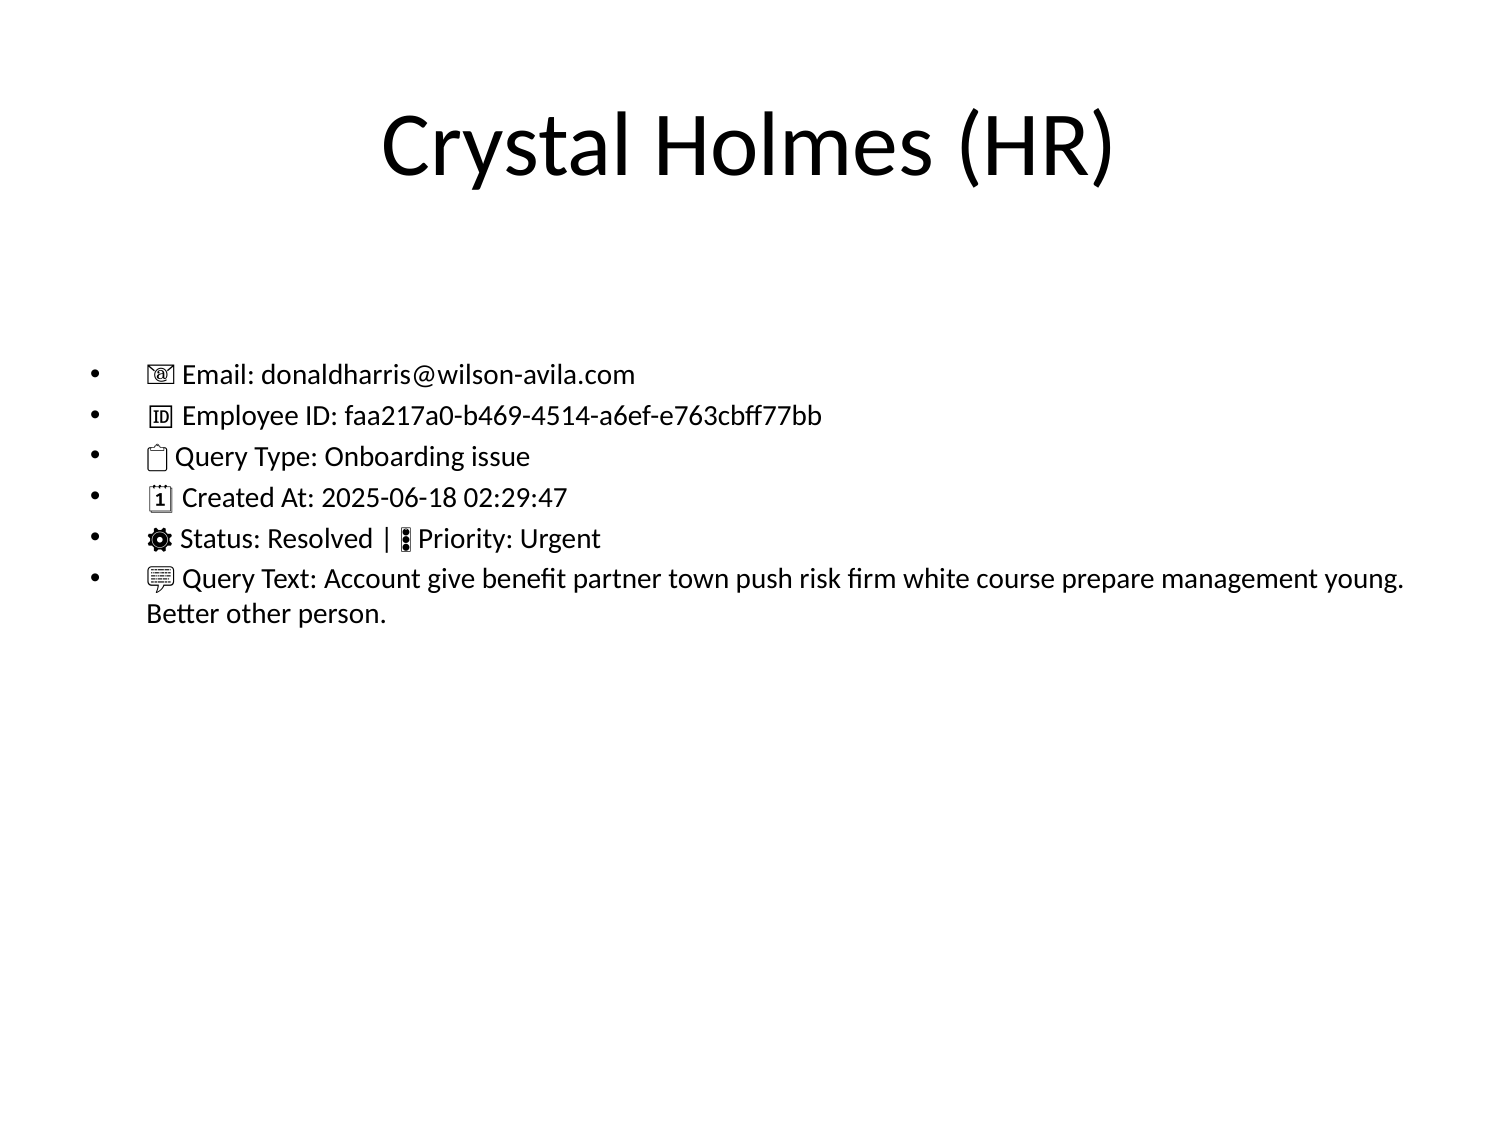

# Crystal Holmes (HR)

📧 Email: donaldharris@wilson-avila.com
🆔 Employee ID: faa217a0-b469-4514-a6ef-e763cbff77bb
📋 Query Type: Onboarding issue
🗓 Created At: 2025-06-18 02:29:47
⚙ Status: Resolved | 🚦 Priority: Urgent
💬 Query Text: Account give benefit partner town push risk firm white course prepare management young. Better other person.